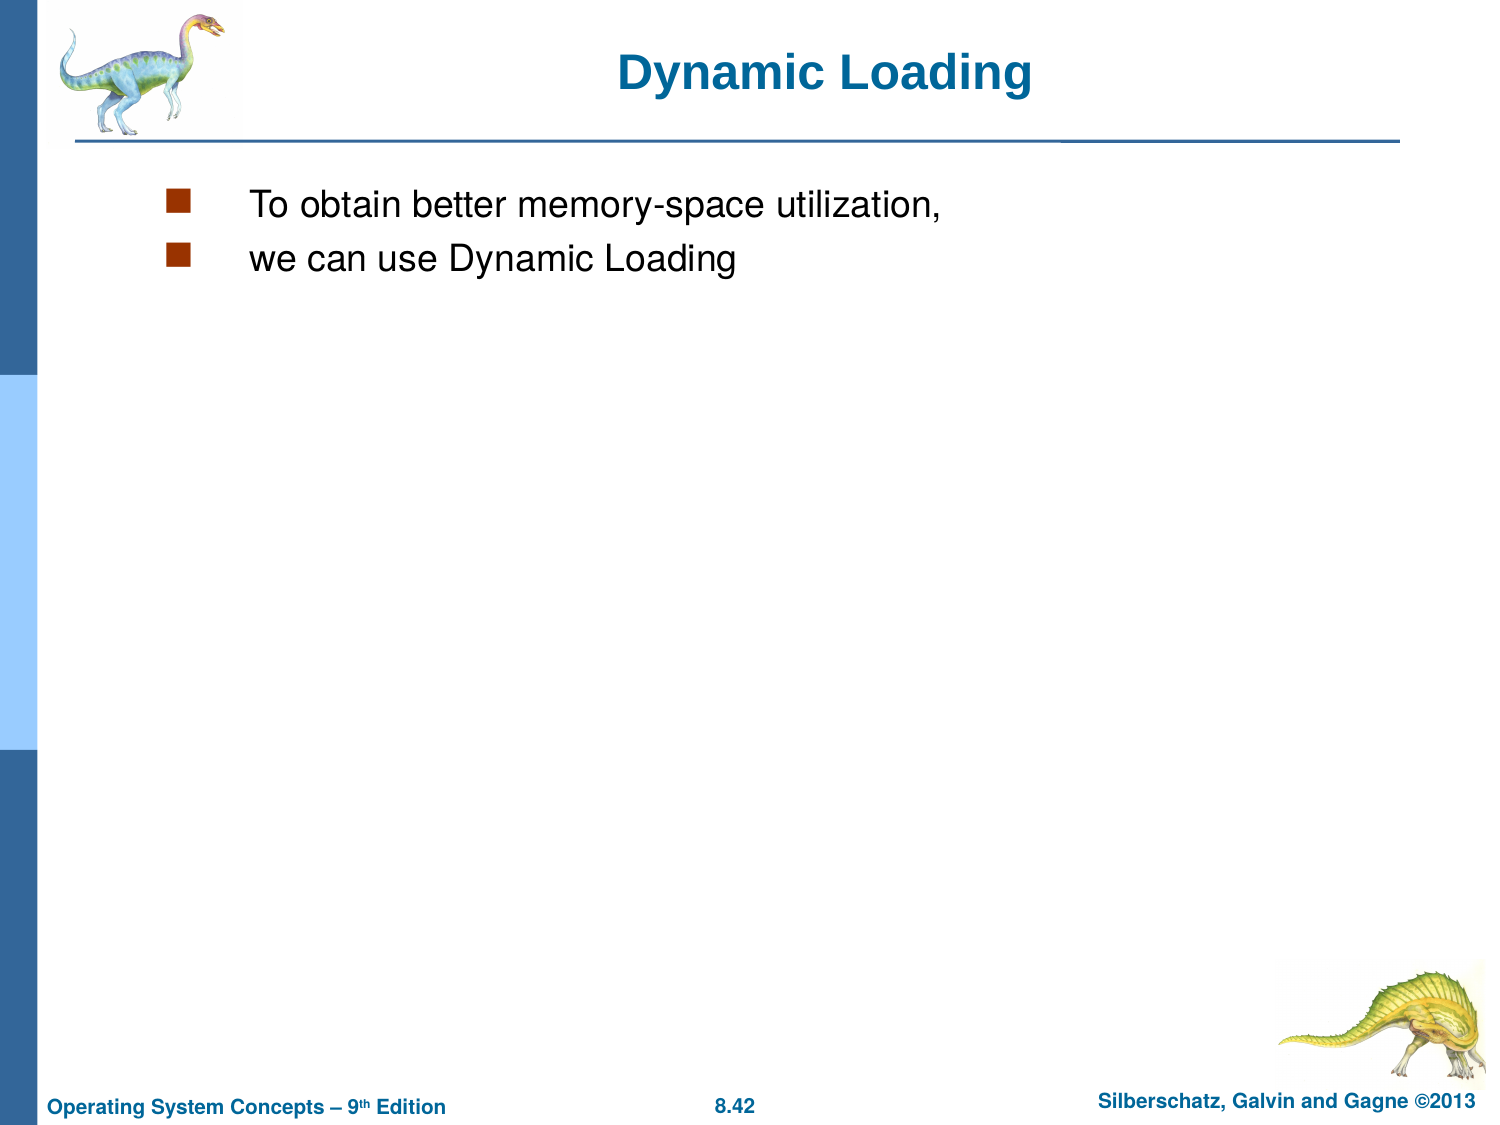

# Dynamic Loading
To obtain better memory-space utilization,
we can use Dynamic Loading